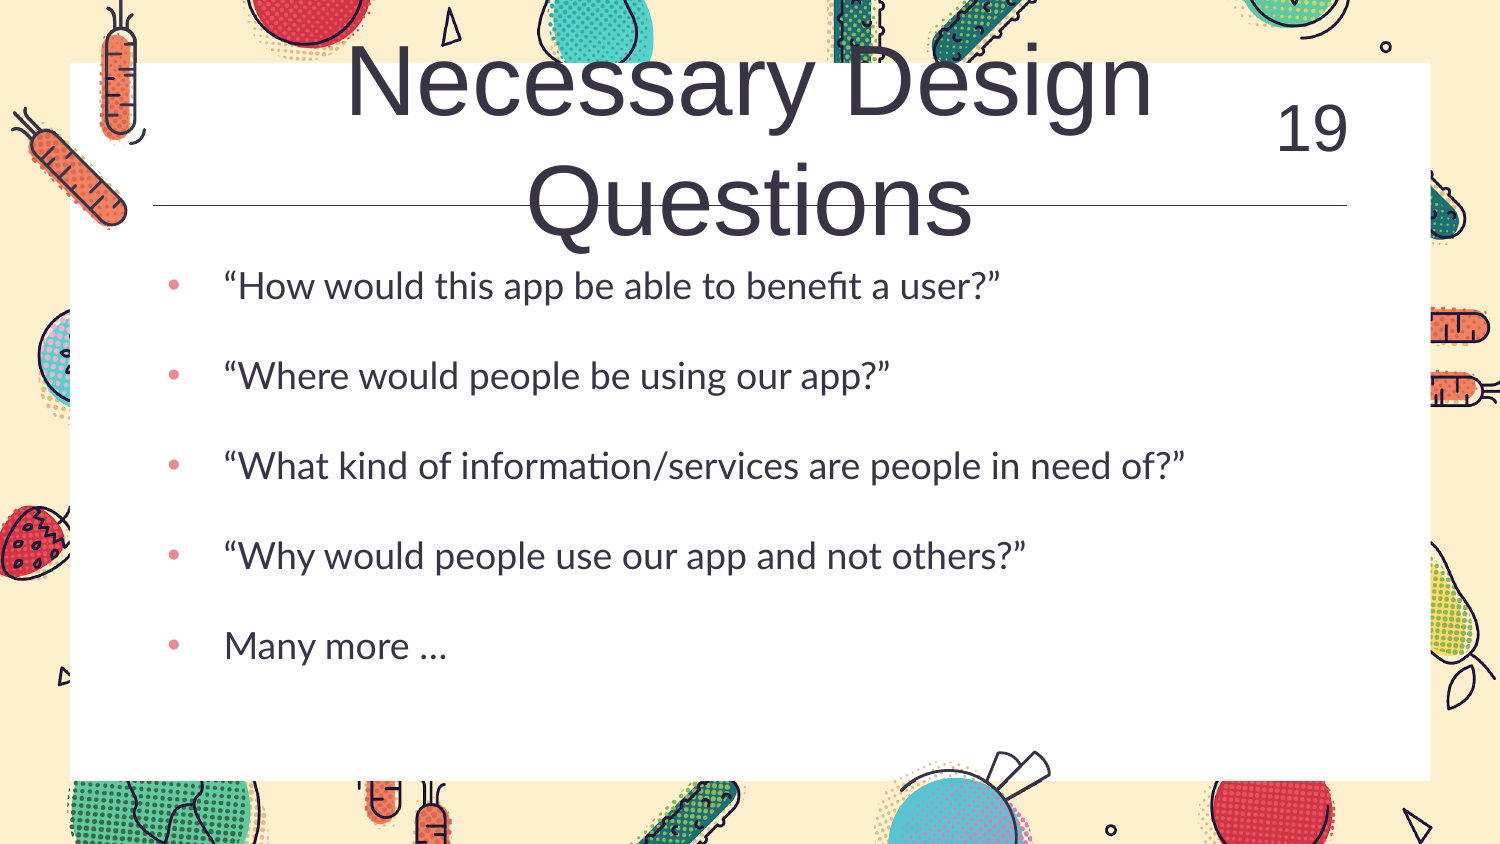

# Necessary Design Questions
19
“How would this app be able to benefit a user?”

“Where would people be using our app?”

“What kind of information/services are people in need of?”

“Why would people use our app and not others?”

Many more …